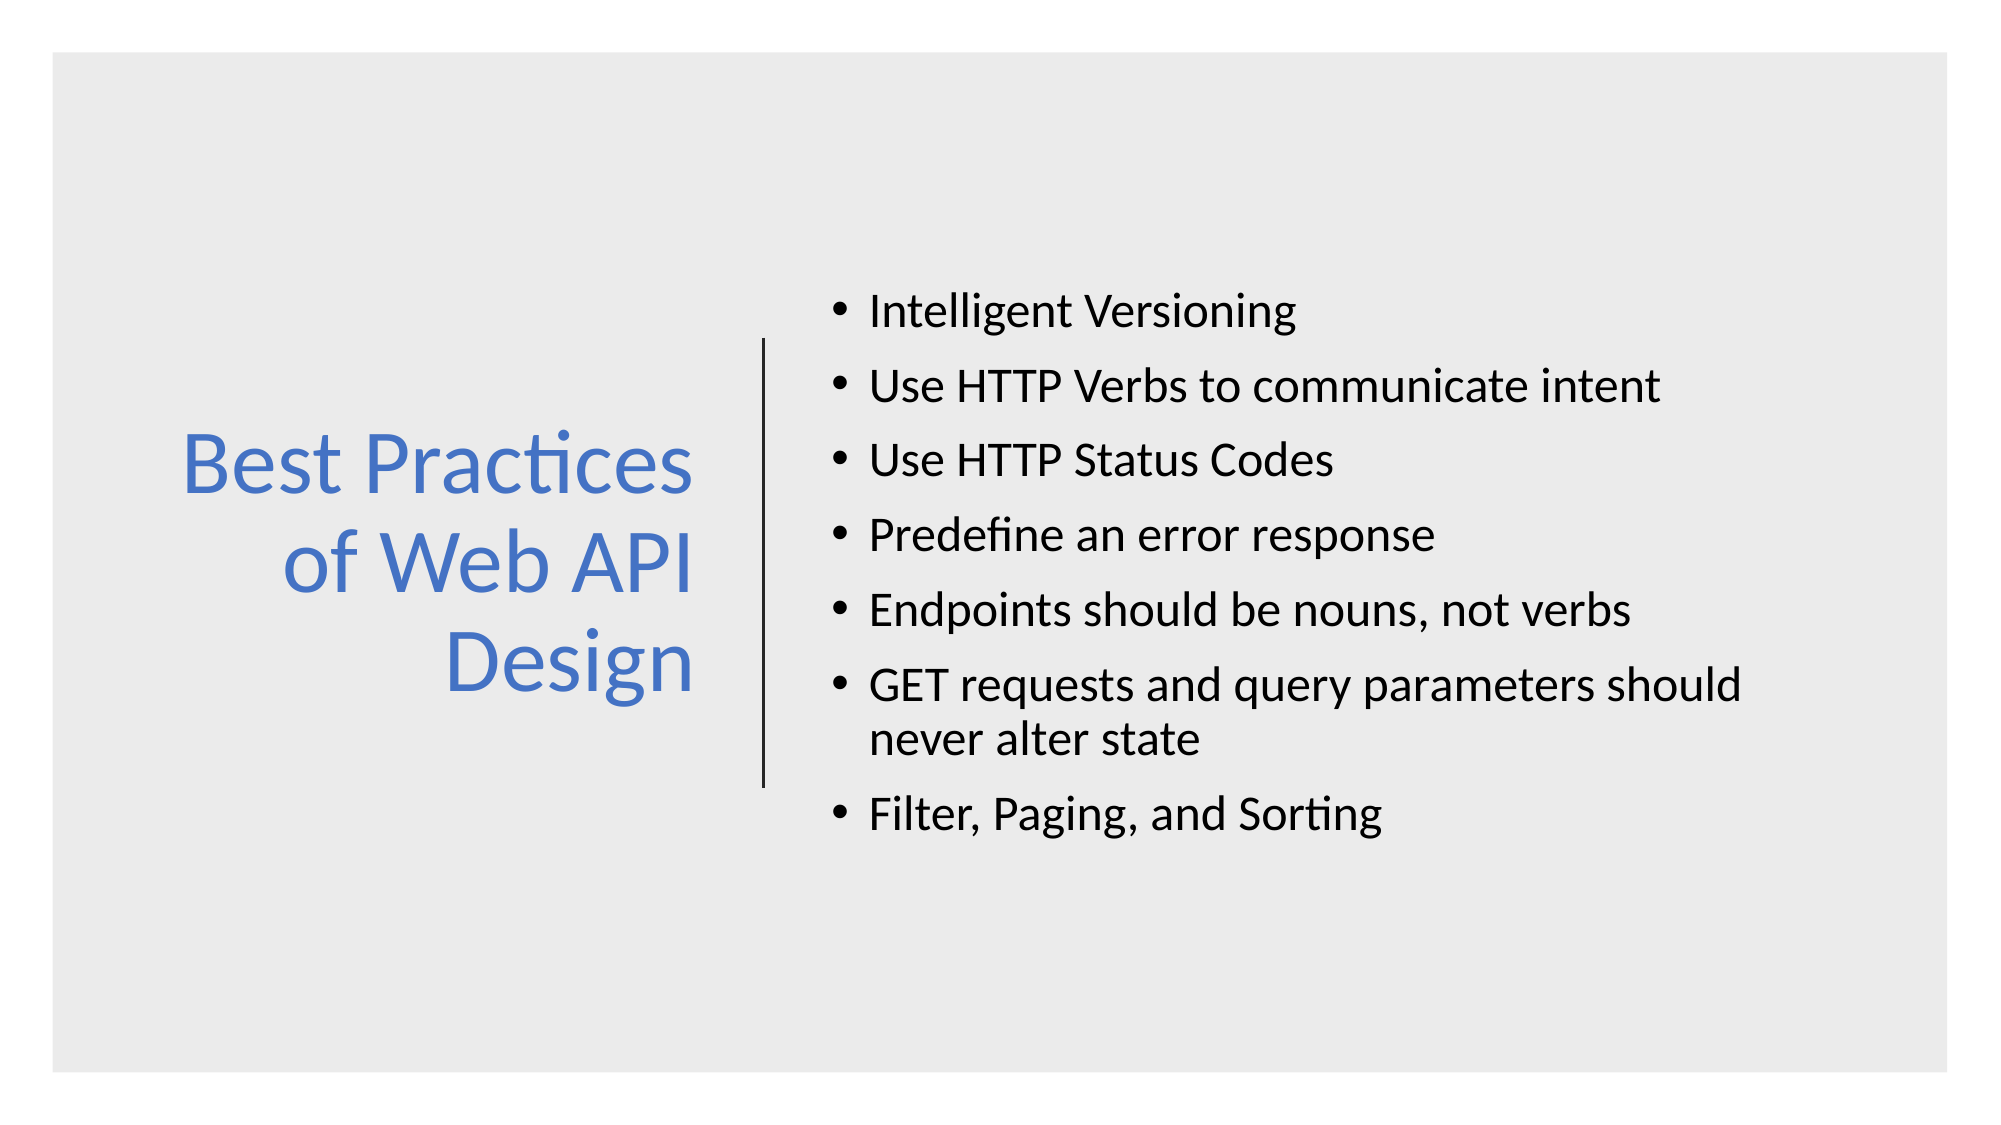

# Best Practices of Web API Design
Intelligent Versioning
Use HTTP Verbs to communicate intent
Use HTTP Status Codes
Predefine an error response
Endpoints should be nouns, not verbs
GET requests and query parameters should never alter state
Filter, Paging, and Sorting